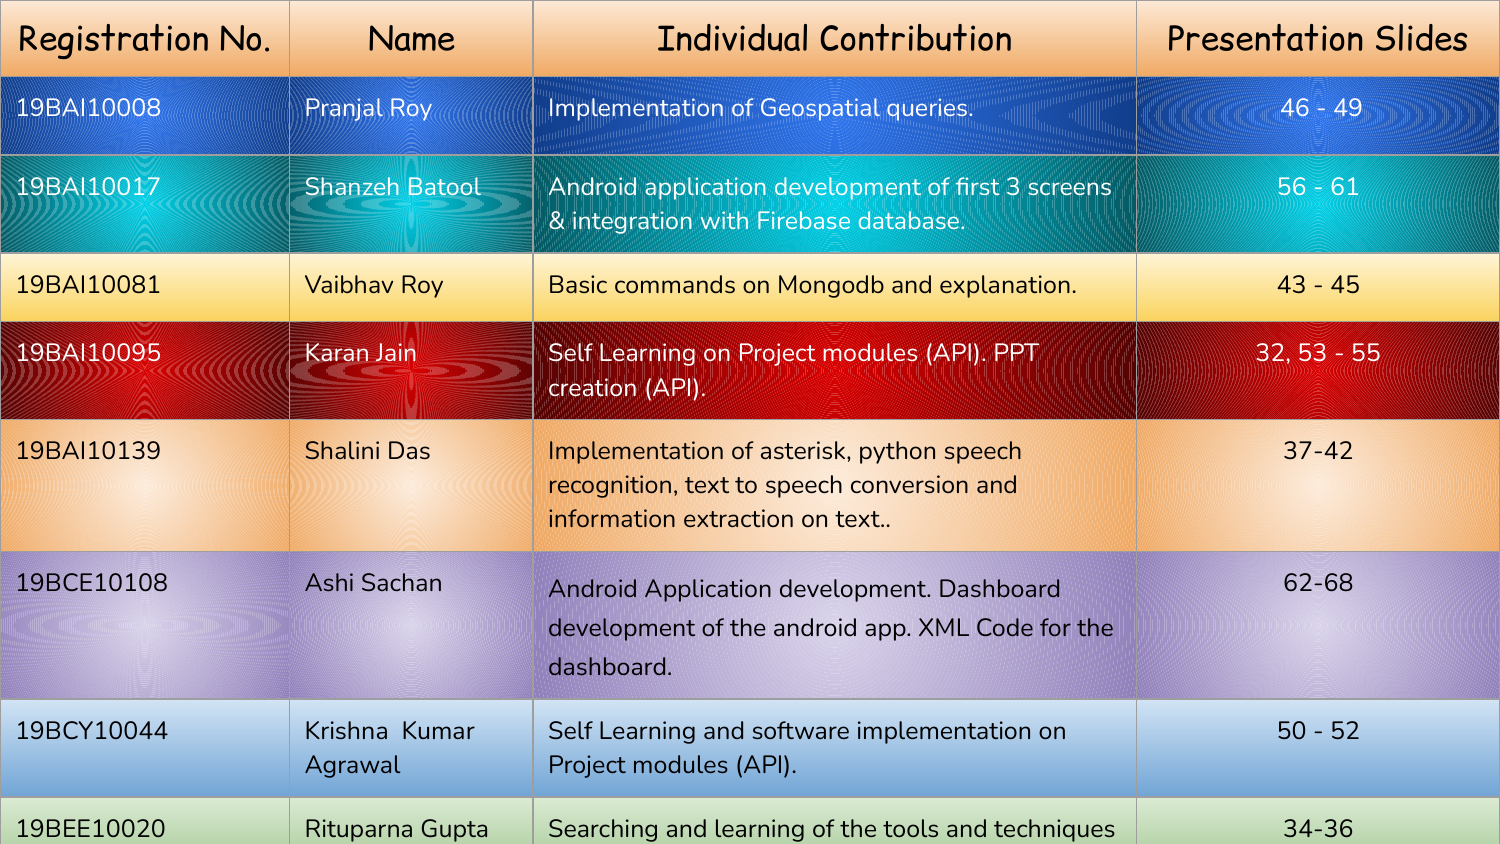

| Registration No. | Name | Individual Contribution | Presentation Slides |
| --- | --- | --- | --- |
| 19BAI10008 | Pranjal Roy | Implementation of Geospatial queries. | 46 - 49 |
| 19BAI10017 | Shanzeh Batool | Android application development of first 3 screens & integration with Firebase database. | 56 - 61 |
| 19BAI10081 | Vaibhav Roy | Basic commands on Mongodb and explanation. | 43 - 45 |
| 19BAI10095 | Karan Jain | Self Learning on Project modules (API). PPT creation (API). | 32, 53 - 55 |
| 19BAI10139 | Shalini Das | Implementation of asterisk, python speech recognition, text to speech conversion and information extraction on text.. | 37-42 |
| 19BCE10108 | Ashi Sachan | Android Application development. Dashboard development of the android app. XML Code for the dashboard. | 62-68 |
| 19BCY10044 | Krishna Kumar Agrawal | Self Learning and software implementation on Project modules (API). | 50 - 52 |
| 19BEE10020 | Rituparna Gupta | Searching and learning of the tools and techniques that can help in speech recognition from phone call | 34-36 |